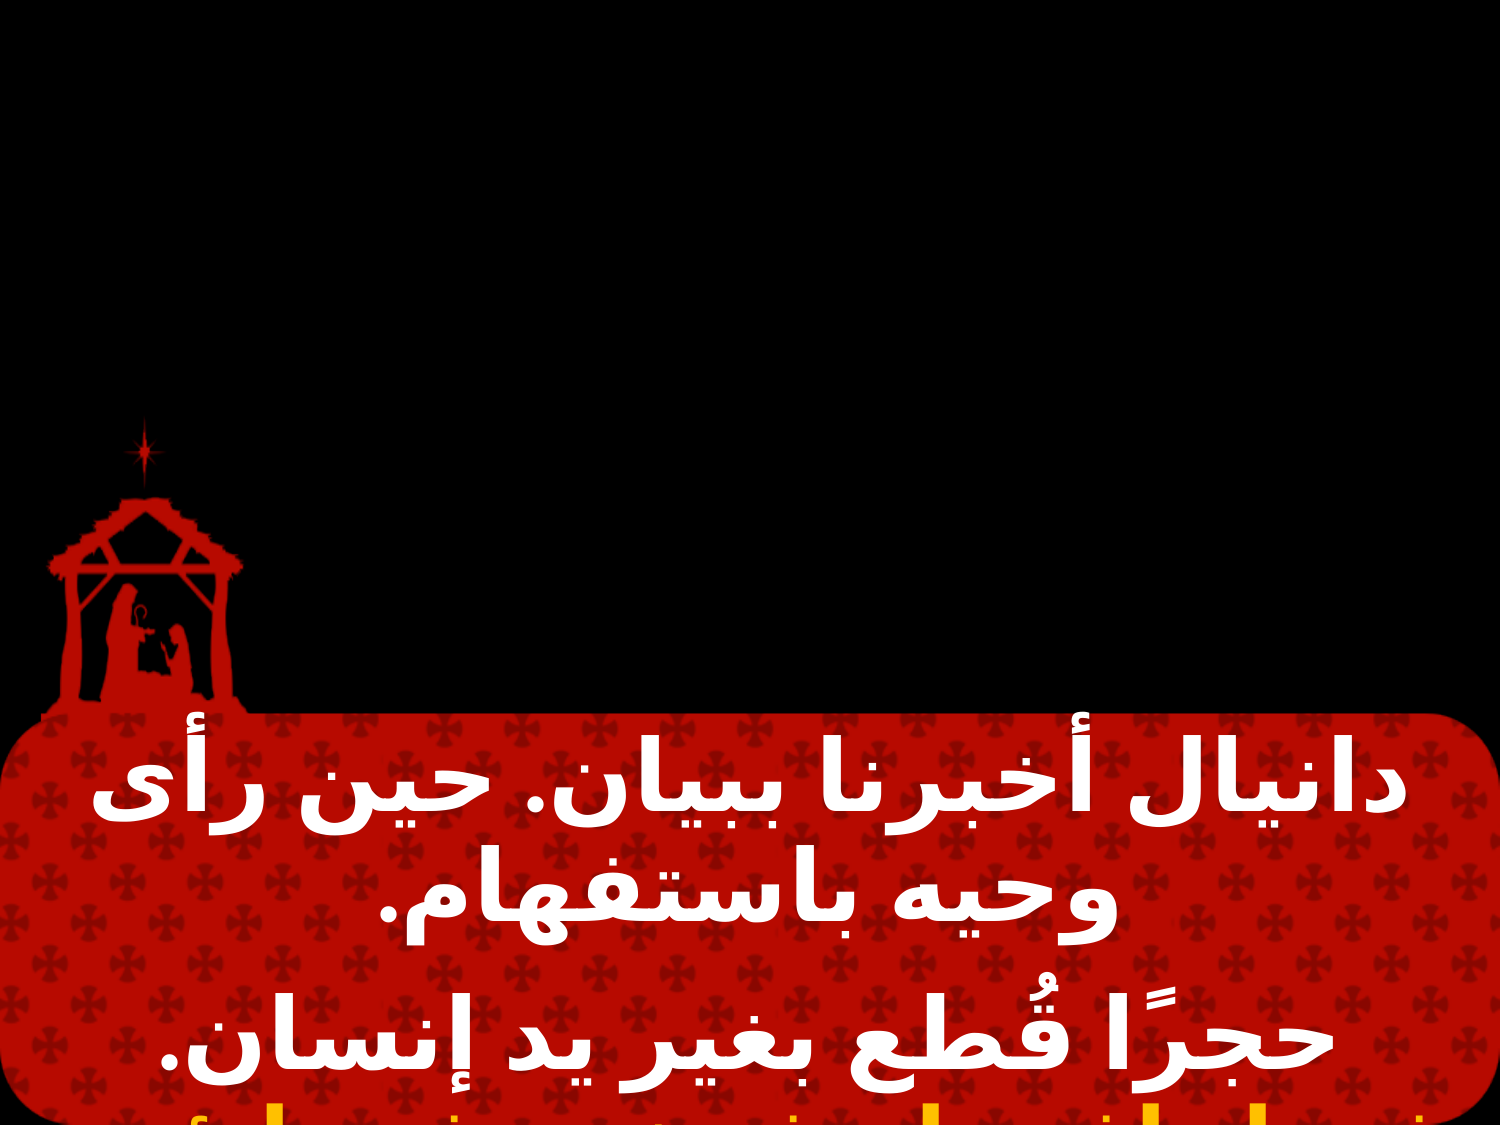

#
| دانيال أخبرنا ببيان. حين رأى وحيه باستفهام. |
| --- |
|  |
| حجرًا قُطع بغير يد إنسان. في إيتاف ماسف خين فيسليئيم. |